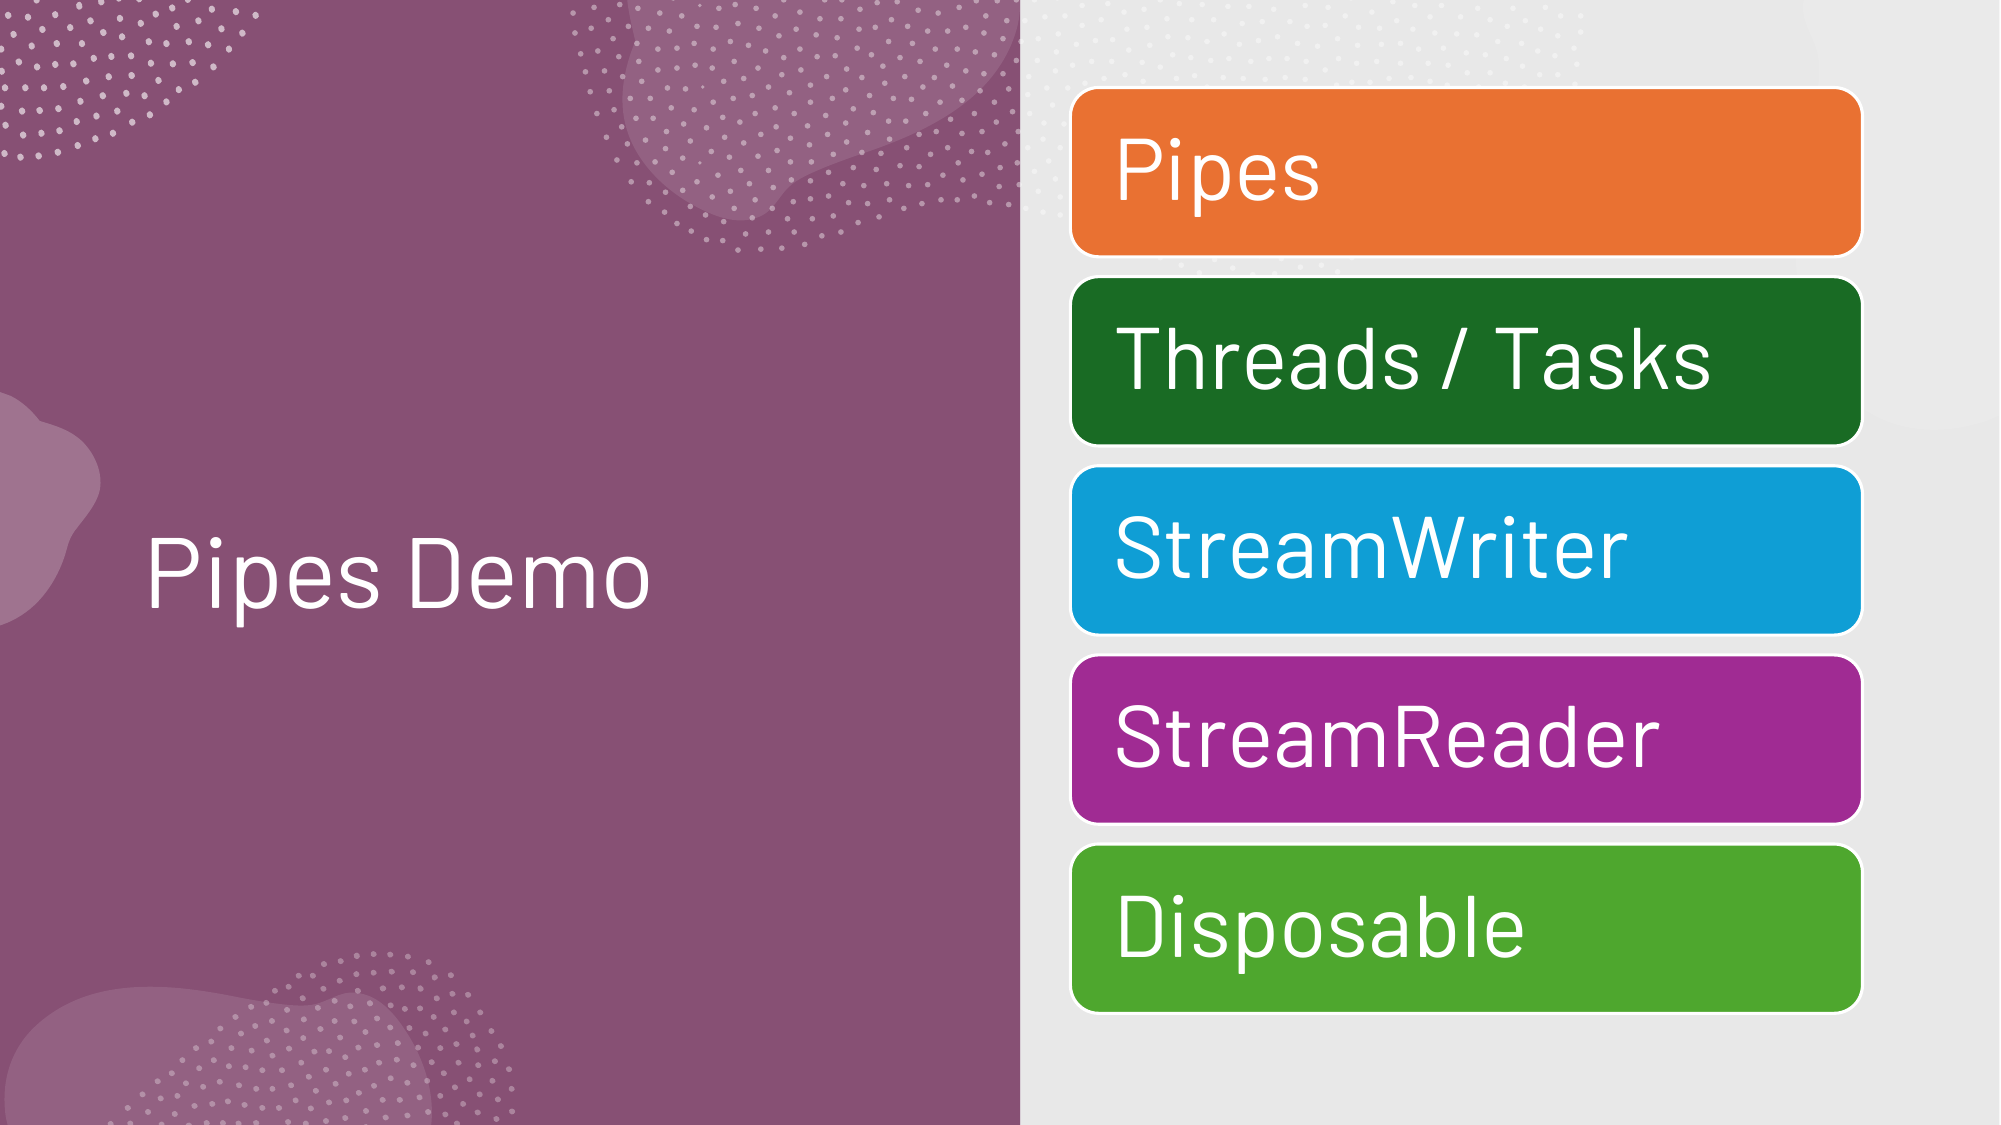

Pipes
Threads / Tasks
StreamWriter
StreamReader
Disposable
# Pipes Demo